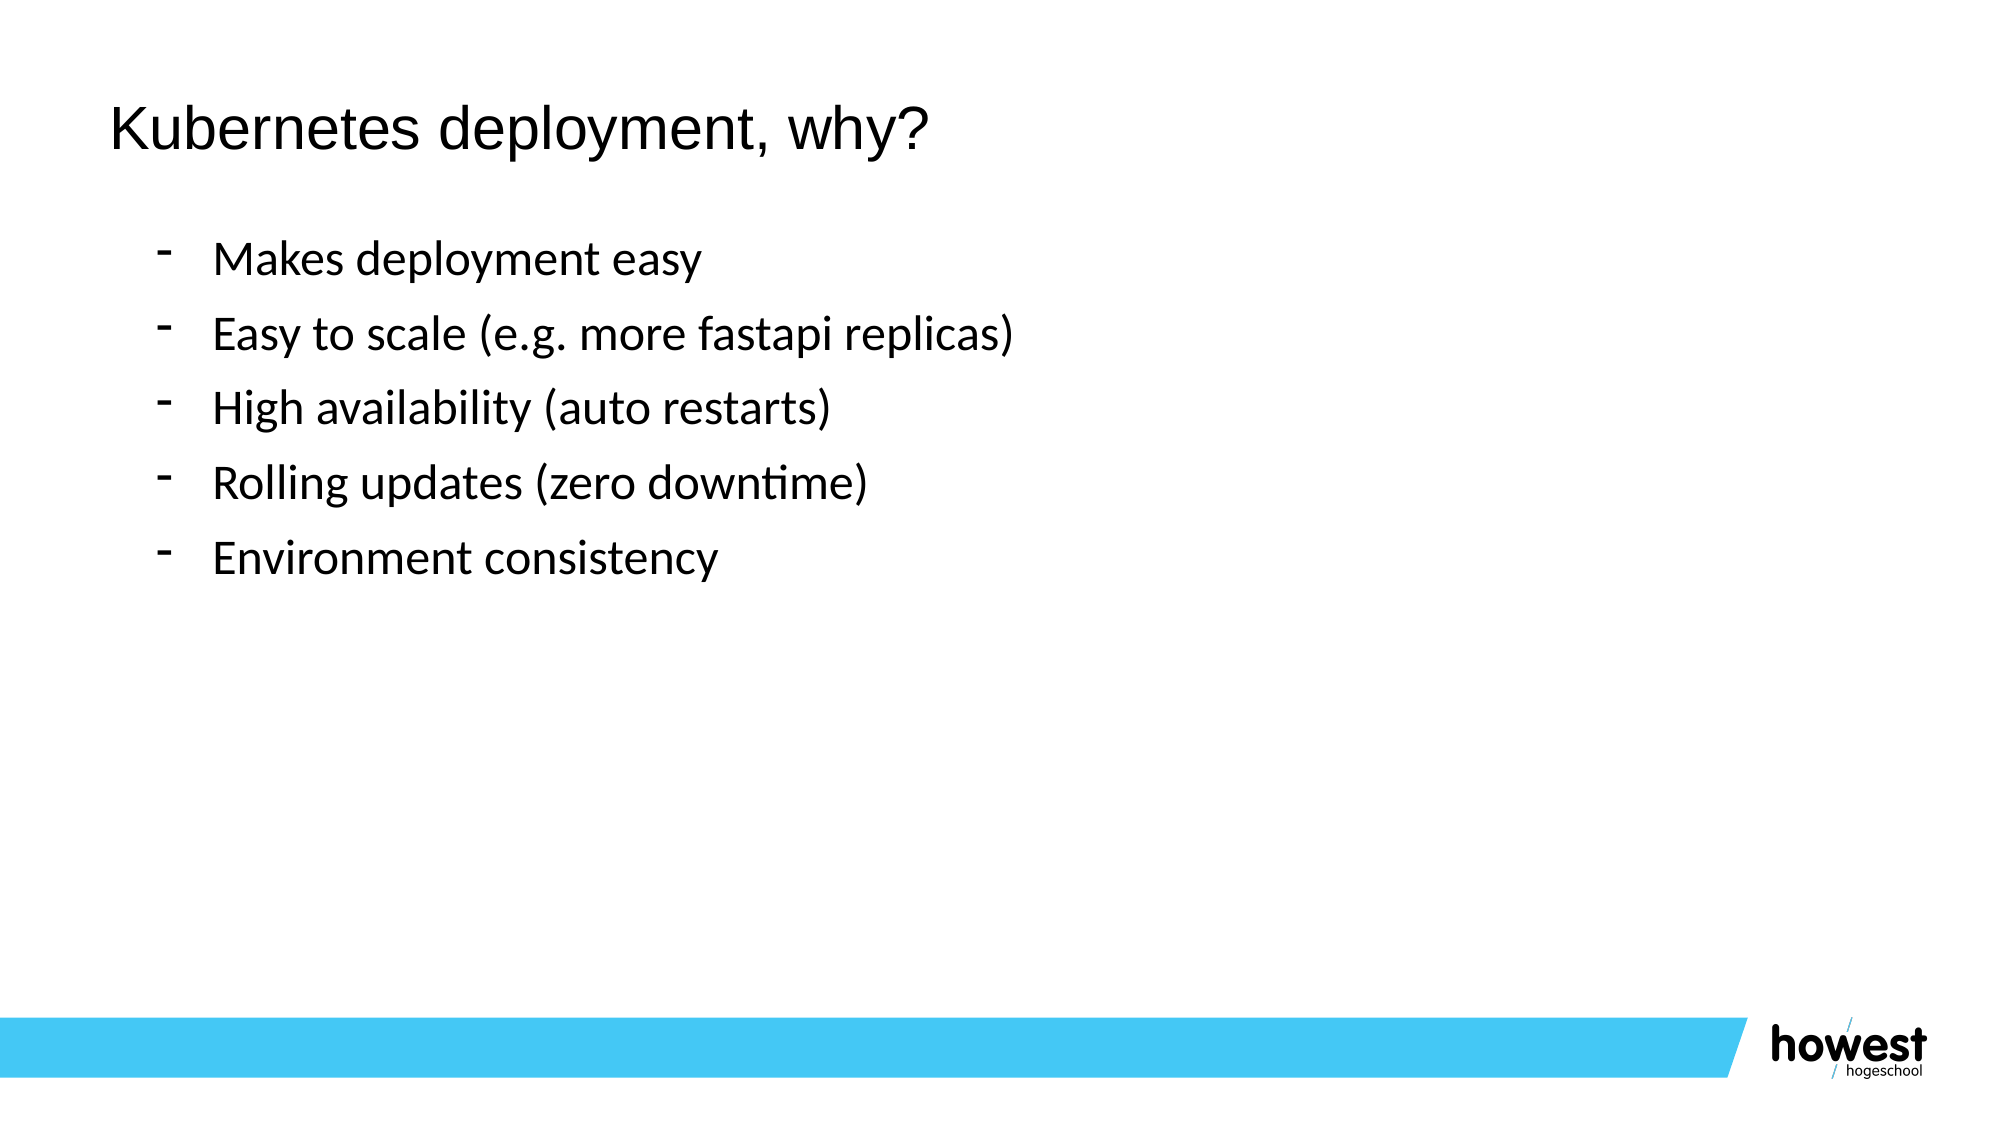

# Kubernetes deployment, why?
Makes deployment easy
Easy to scale (e.g. more fastapi replicas)
High availability (auto restarts)
Rolling updates (zero downtime)
Environment consistency